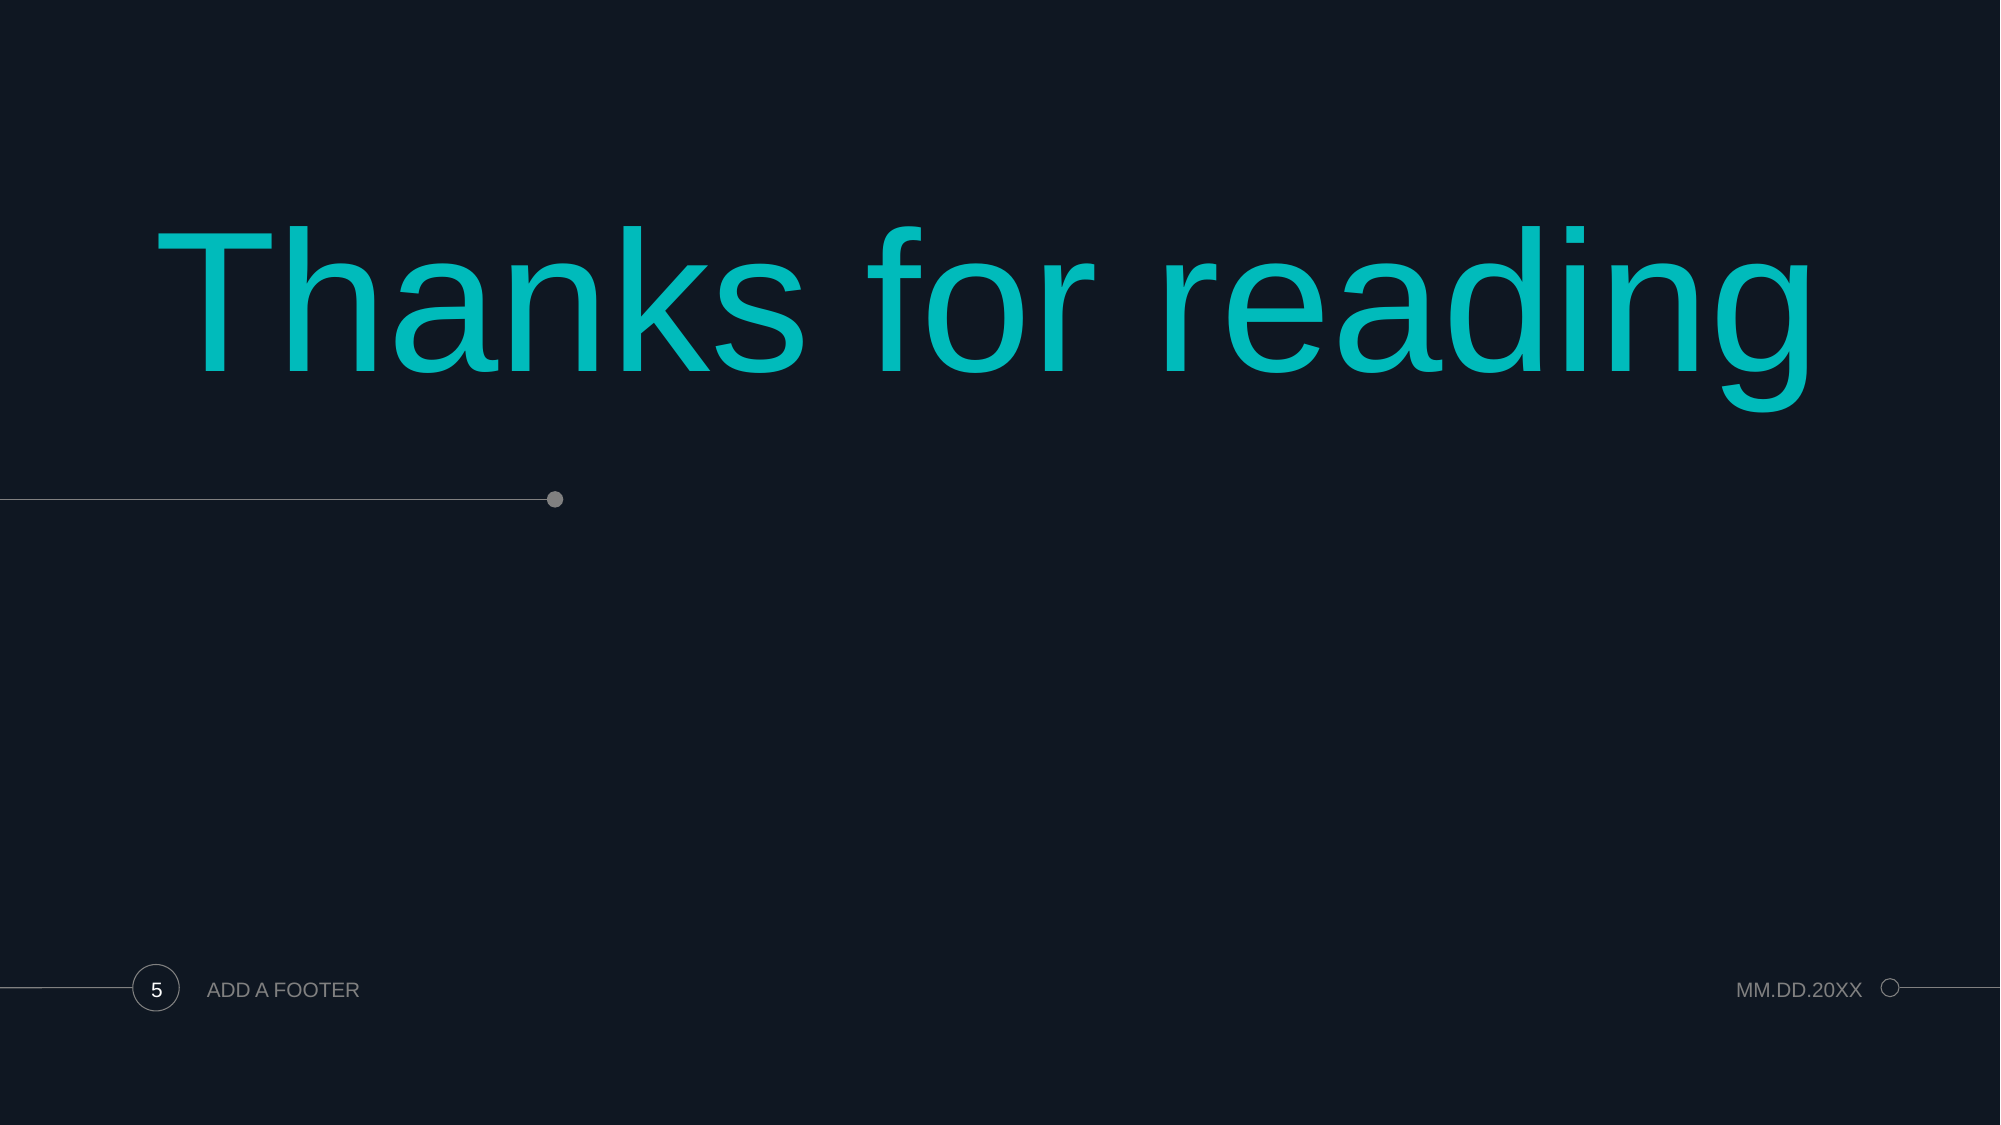

Thanks for reading
ADD A FOOTER
MM.DD.20XX
5